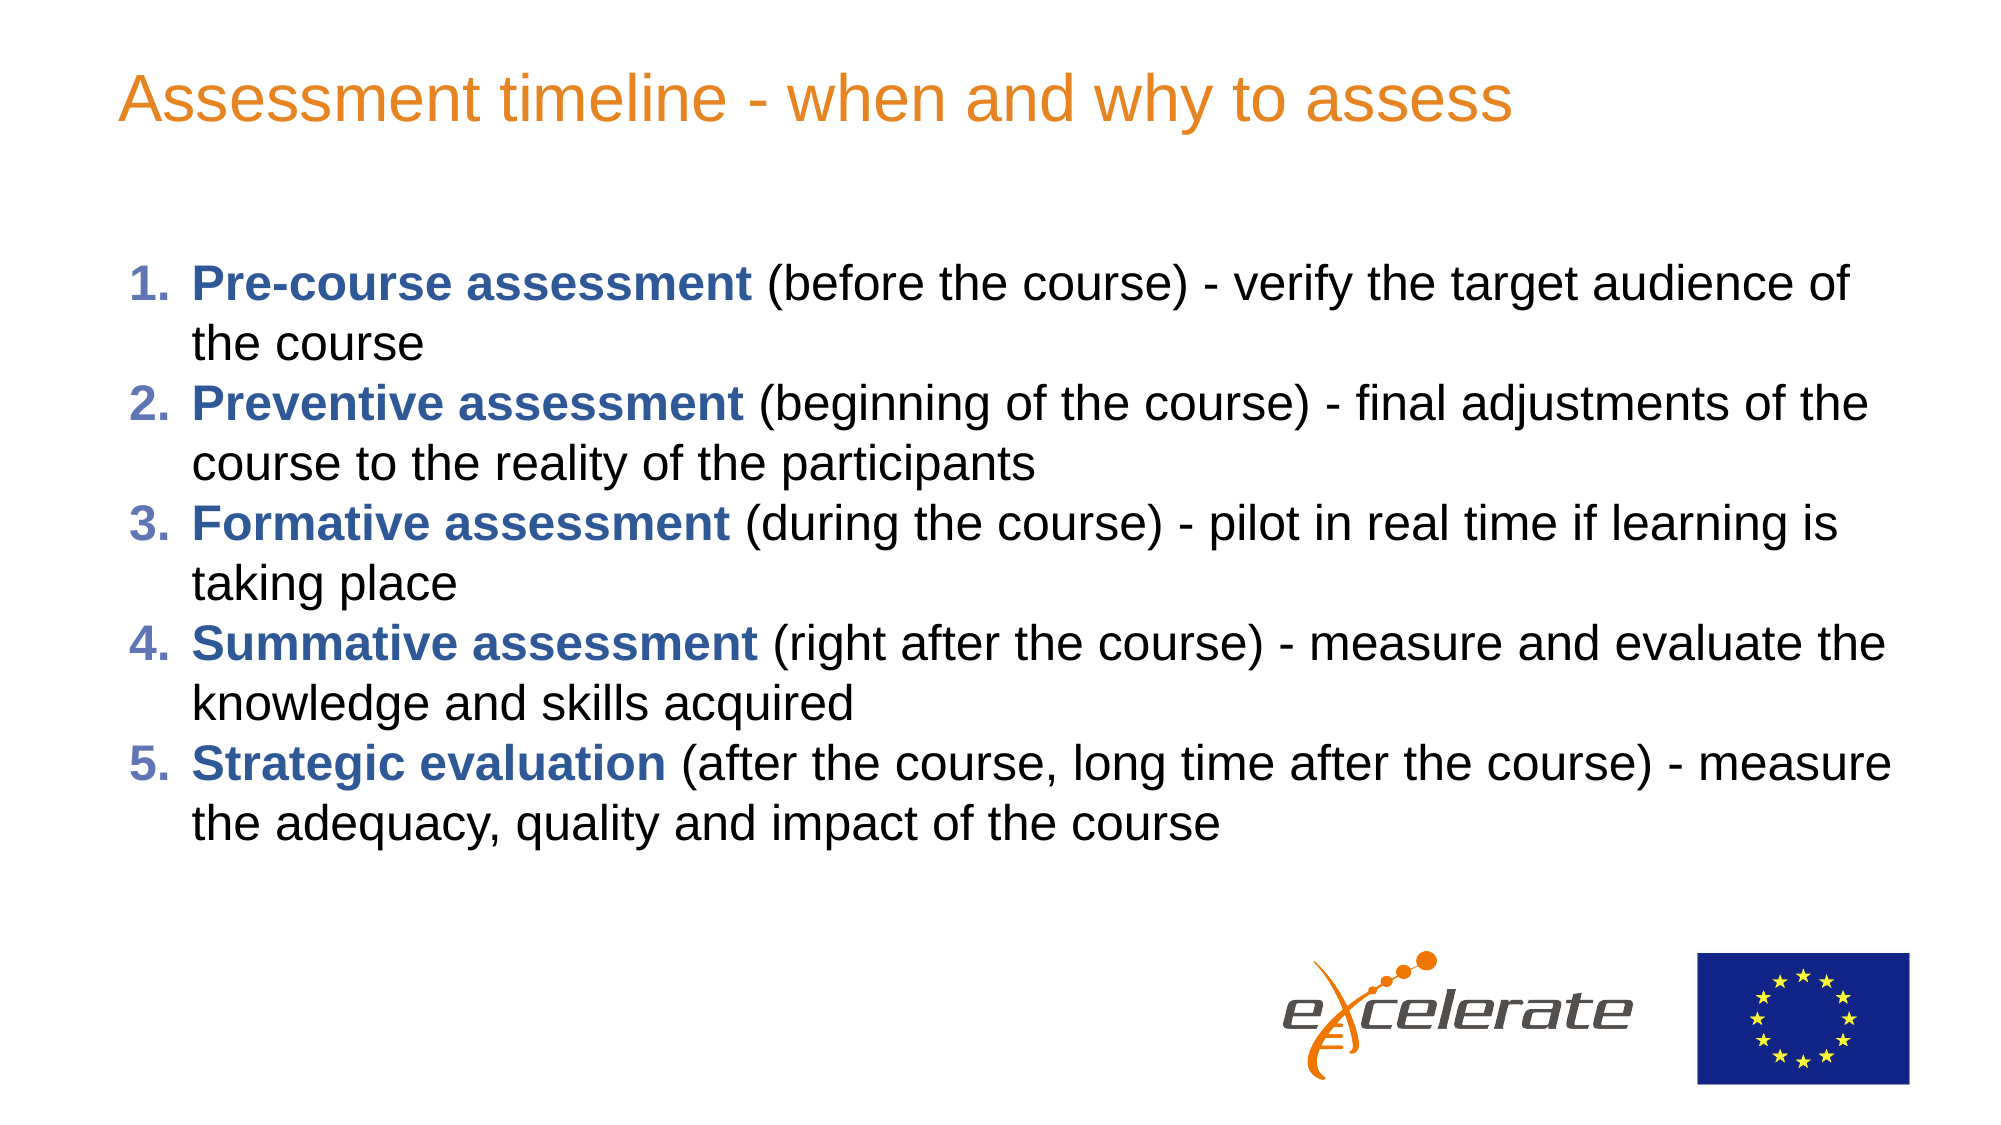

# Assessment timeline - when and why to assess

Pre-course assessment (before the course) - verify the target audience of the course
Preventive assessment (beginning of the course) - final adjustments of the course to the reality of the participants
Formative assessment (during the course) - pilot in real time if learning is taking place
Summative assessment (right after the course) - measure and evaluate the knowledge and skills acquired
Strategic evaluation (after the course, long time after the course) - measure the adequacy, quality and impact of the course